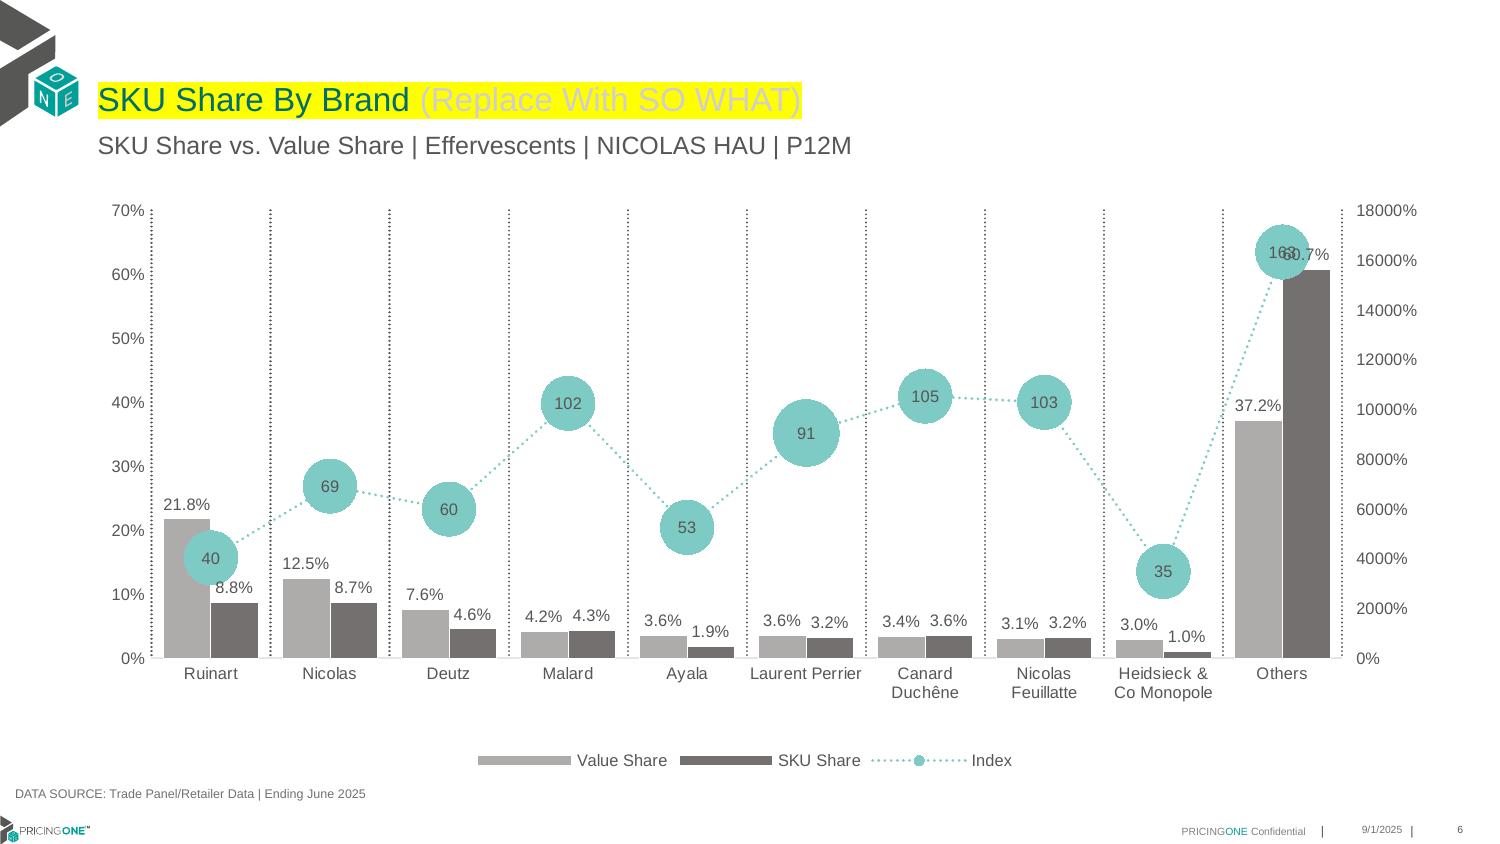

# SKU Share By Brand (Replace With SO WHAT)
SKU Share vs. Value Share | Effervescents | NICOLAS HAU | P12M

### Chart

| Category | Value Share | SKU Share | Index |
|---|---|---|---|
| Ruinart | 0.21760115735959185 | 0.08771727869229883 | 40.31103499479262 |
| Nicolas | 0.12516296176915004 | 0.08656613330263613 | 69.16273958289537 |
| Deutz | 0.07627632262911907 | 0.04570047196960976 | 59.91436188110523 |
| Malard | 0.04168416401274488 | 0.0427074939564867 | 102.4549609377531 |
| Ayala | 0.03614327470114533 | 0.018993898929434785 | 52.5516823986978 |
| Laurent Perrier | 0.03573241809917912 | 0.03234718544952227 | 90.52615851448738 |
| Canard Duchêne | 0.034315984289085666 | 0.03614596523540923 | 105.33273628670356 |
| Nicolas Feuillatte | 0.031342381258280504 | 0.03223207091055601 | 102.83861537176742 |
| Heidsieck & Co Monopole | 0.02969290171447509 | 0.01036030850696443 | 34.891532685449356 |
| Others | 0.3720484341672285 | 0.6072291930470818 | 163.21240389205457 |
DATA SOURCE: Trade Panel/Retailer Data | Ending June 2025

9/1/2025
6